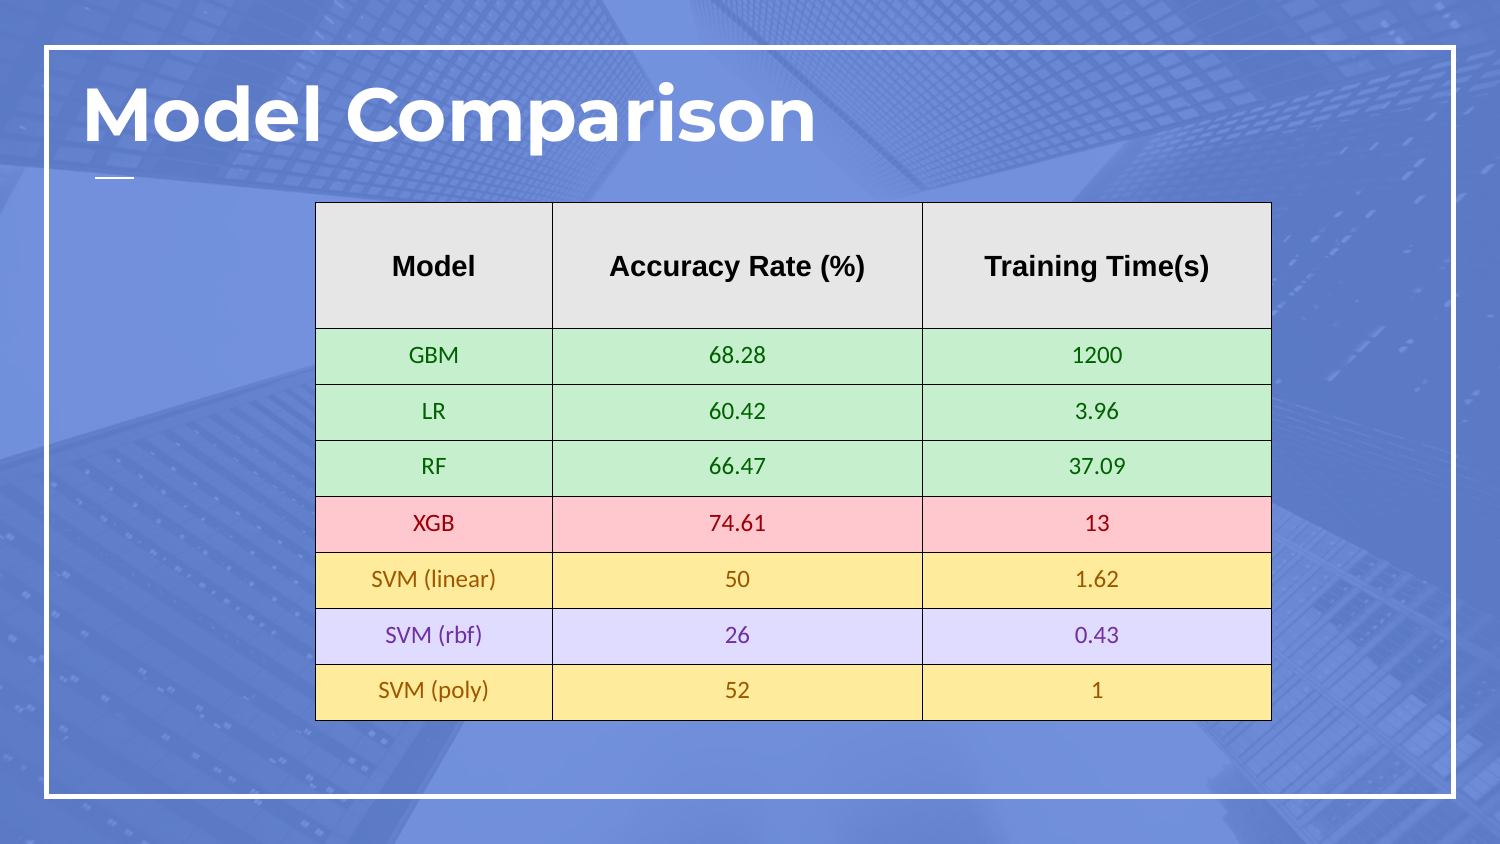

# Model Comparison
| Model | Accuracy Rate (%) | Training Time(s) |
| --- | --- | --- |
| GBM | 68.28 | 1200 |
| LR | 60.42 | 3.96 |
| RF | 66.47 | 37.09 |
| XGB | 74.61 | 13 |
| SVM (linear) | 50 | 1.62 |
| SVM (rbf) | 26 | 0.43 |
| SVM (poly) | 52 | 1 |